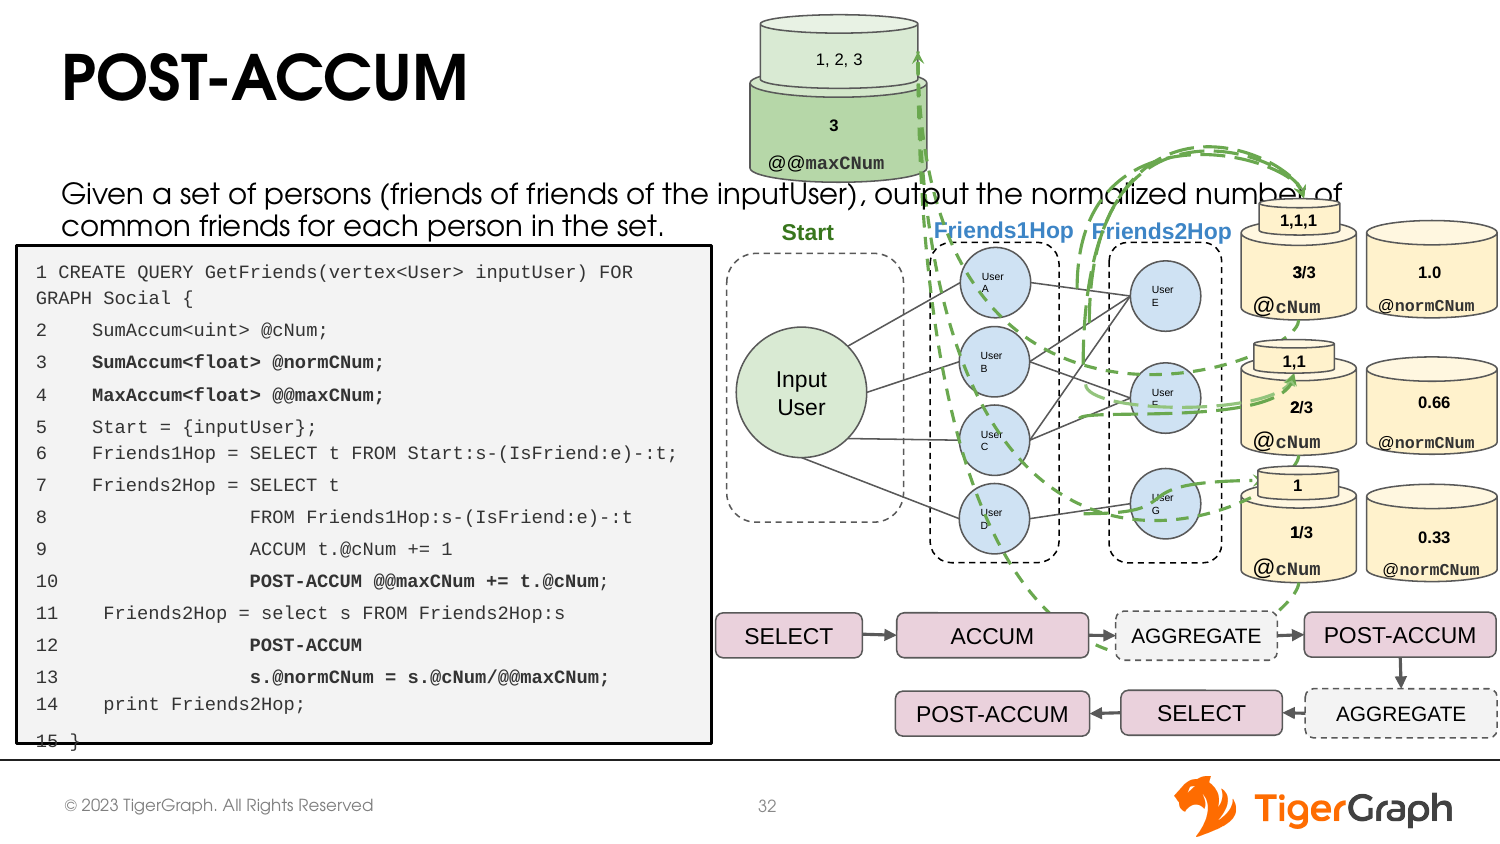

# POST-ACCUM
1, 2, 3

 @@maxCNum
     3
Given a set of persons (friends of friends of the inputUser), output the normalized number of common friends for each person in the set.
1,1,1

Friends1Hop
Friends2Hop
Start

@cNum

@normCNum

1 CREATE QUERY GetFriends(vertex<User> inputUser) FOR      GRAPH Social {
2    SumAccum<uint> @cNum;
3    SumAccum<float> @normCNum;
4    MaxAccum<float> @@maxCNum;
5    Start = {inputUser};
6    Friends1Hop = SELECT t FROM Start:s-(IsFriend:e)-:t;
7    Friends2Hop = SELECT t
8                  FROM Friends1Hop:s-(IsFriend:e)-:t
9                  ACCUM t.@cNum += 1
10                 POST-ACCUM @@maxCNum += t.@cNum;
11    Friends2Hop = select s FROM Friends2Hop:s
12                 POST-ACCUM
13                 s.@normCNum = s.@cNum/@@maxCNum;
14    print Friends2Hop;
15 }
UserA
3
1.0
0.66
0.33

3/3
UserE

UserB
Input User
1,1

@cNum

@normCNum
UserF
2/3
2
UserC
1

UserG

@cNum
UserD

 @normCNum
1
1/3
AGGREGATE
POST-ACCUM
ACCUM
SELECT
AGGREGATE
SELECT
POST-ACCUM
32